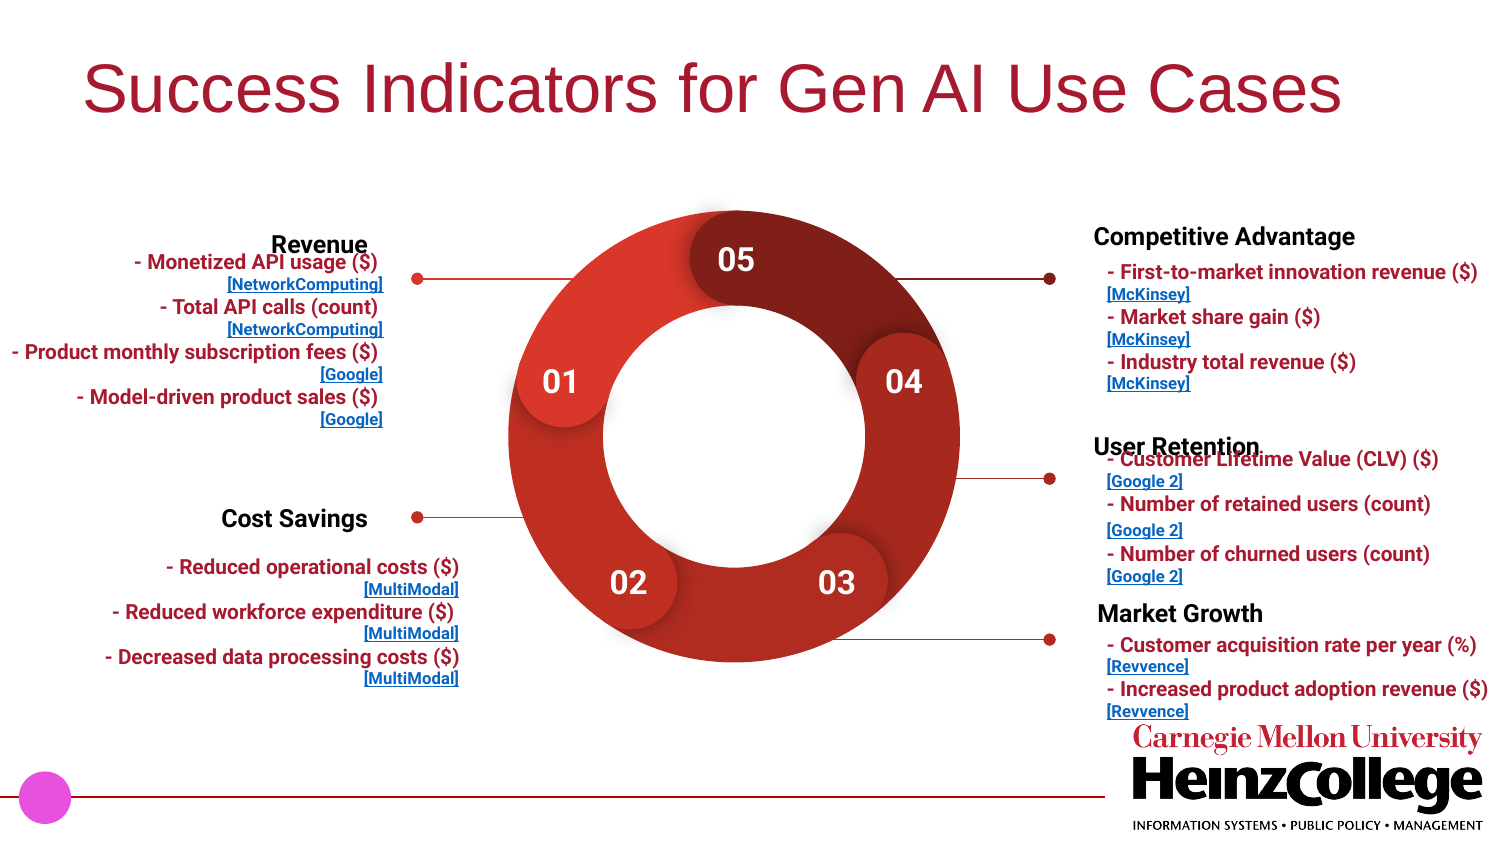

Success Indicators for Gen AI Use Cases

05

01
04

02
03
Competitive Advantage

Revenue

- Monetized API usage ($) [NetworkComputing]
- Total API calls (count)
[NetworkComputing]
- Product monthly subscription fees ($) [Google]
- Model-driven product sales ($)
[Google]
- First-to-market innovation revenue ($) [McKinsey]
- Market share gain ($)
[McKinsey]
- Industry total revenue ($)
[McKinsey]
User Retention

- Customer Lifetime Value (CLV) ($)
[Google 2]
- Number of retained users (count) [Google 2]
- Number of churned users (count) [Google 2]
Cost Savings
- Reduced operational costs ($)
[MultiModal]
- Reduced workforce expenditure ($)
[MultiModal]
- Decreased data processing costs ($)
[MultiModal]

Market Growth

- Customer acquisition rate per year (%) [Revvence]
- Increased product adoption revenue ($) [Revvence]